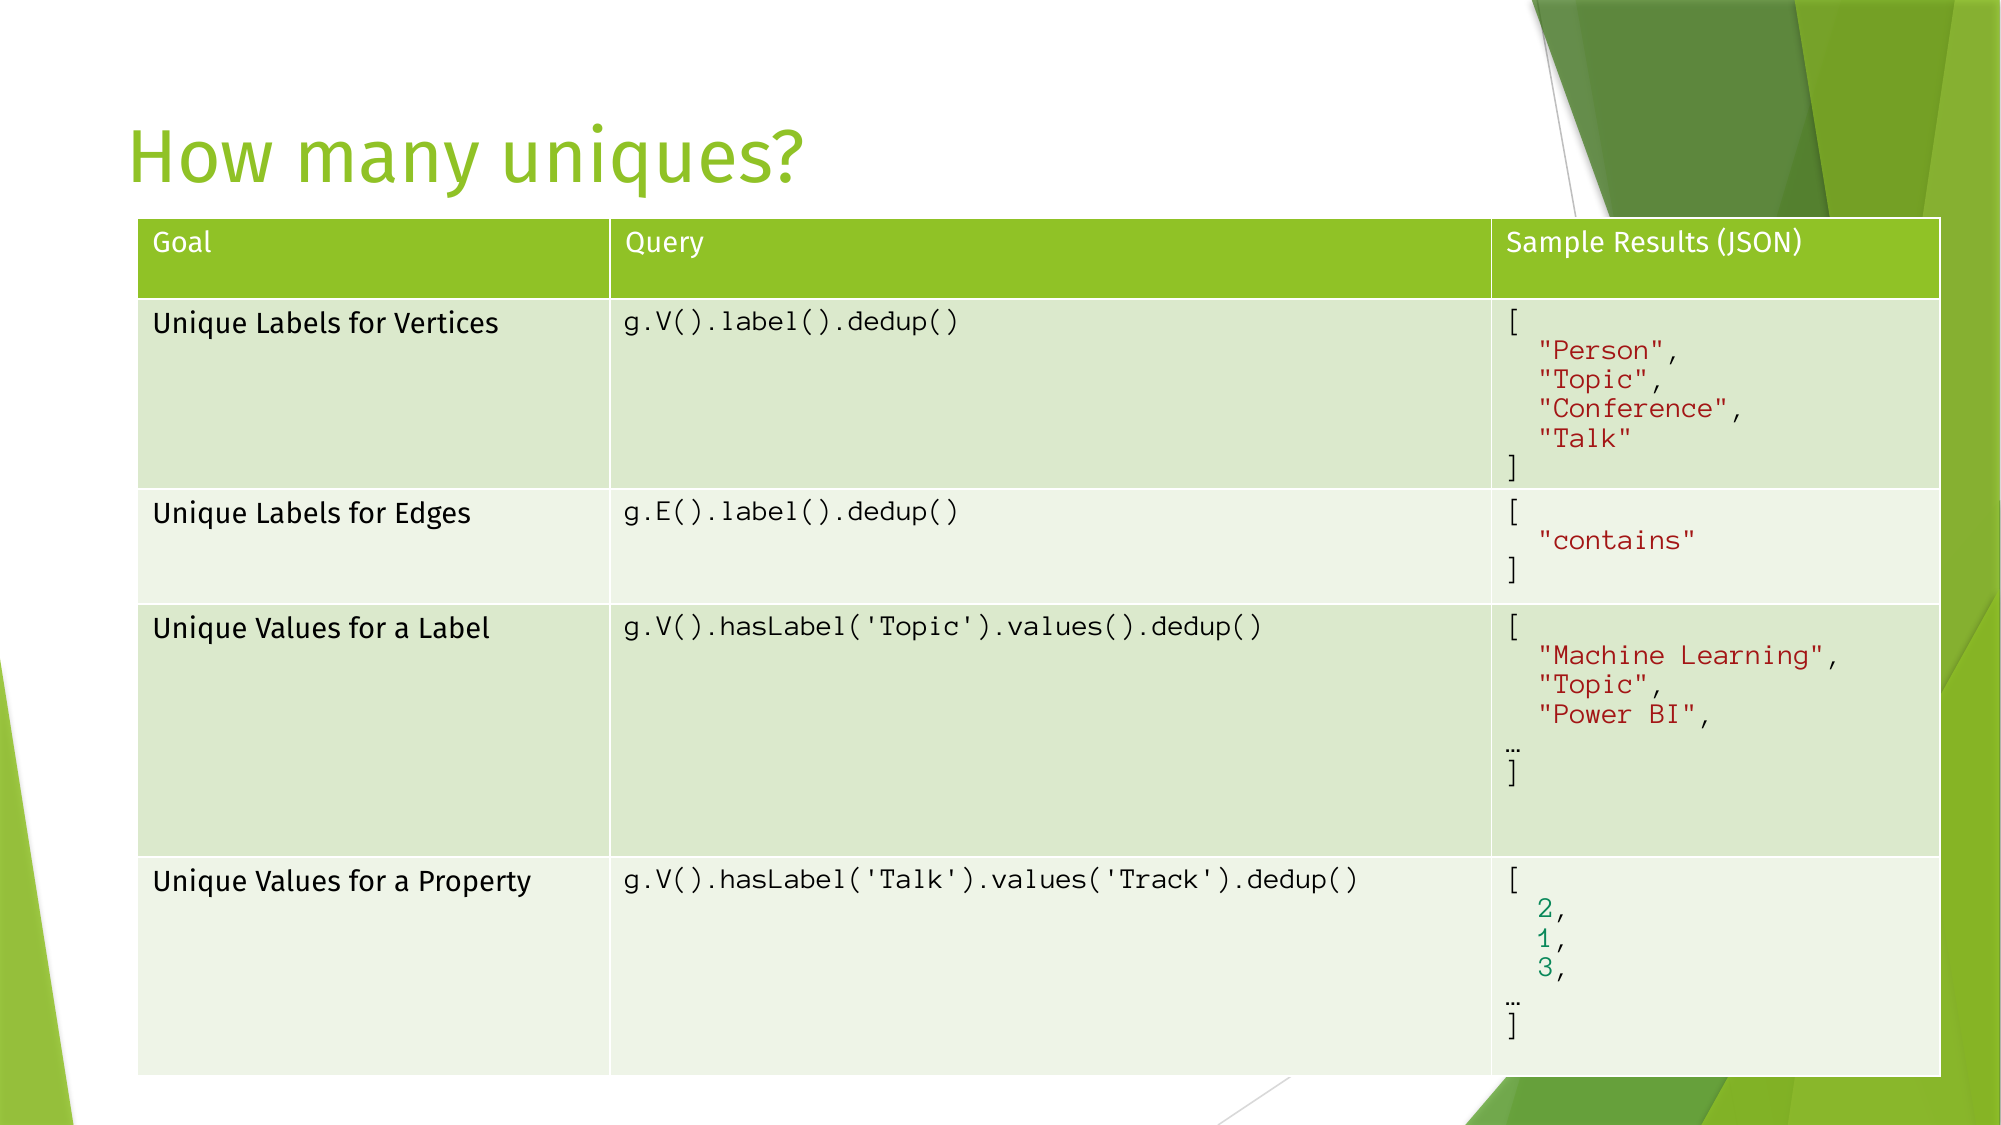

# How many uniques?
| Goal | Query | Sample Results (JSON) |
| --- | --- | --- |
| Unique Labels for Vertices | g.V().label().dedup() | [   "Person",   "Topic",   "Conference",   "Talk" ] |
| Unique Labels for Edges | g.E().label().dedup() | [   "contains" ] |
| Unique Values for a Label | g.V().hasLabel('Topic').values().dedup() | [   "Machine Learning",   "Topic",   "Power BI", … ] |
| Unique Values for a Property | g.V().hasLabel('Talk').values('Track').dedup() | [   2,   1,   3, … ] |